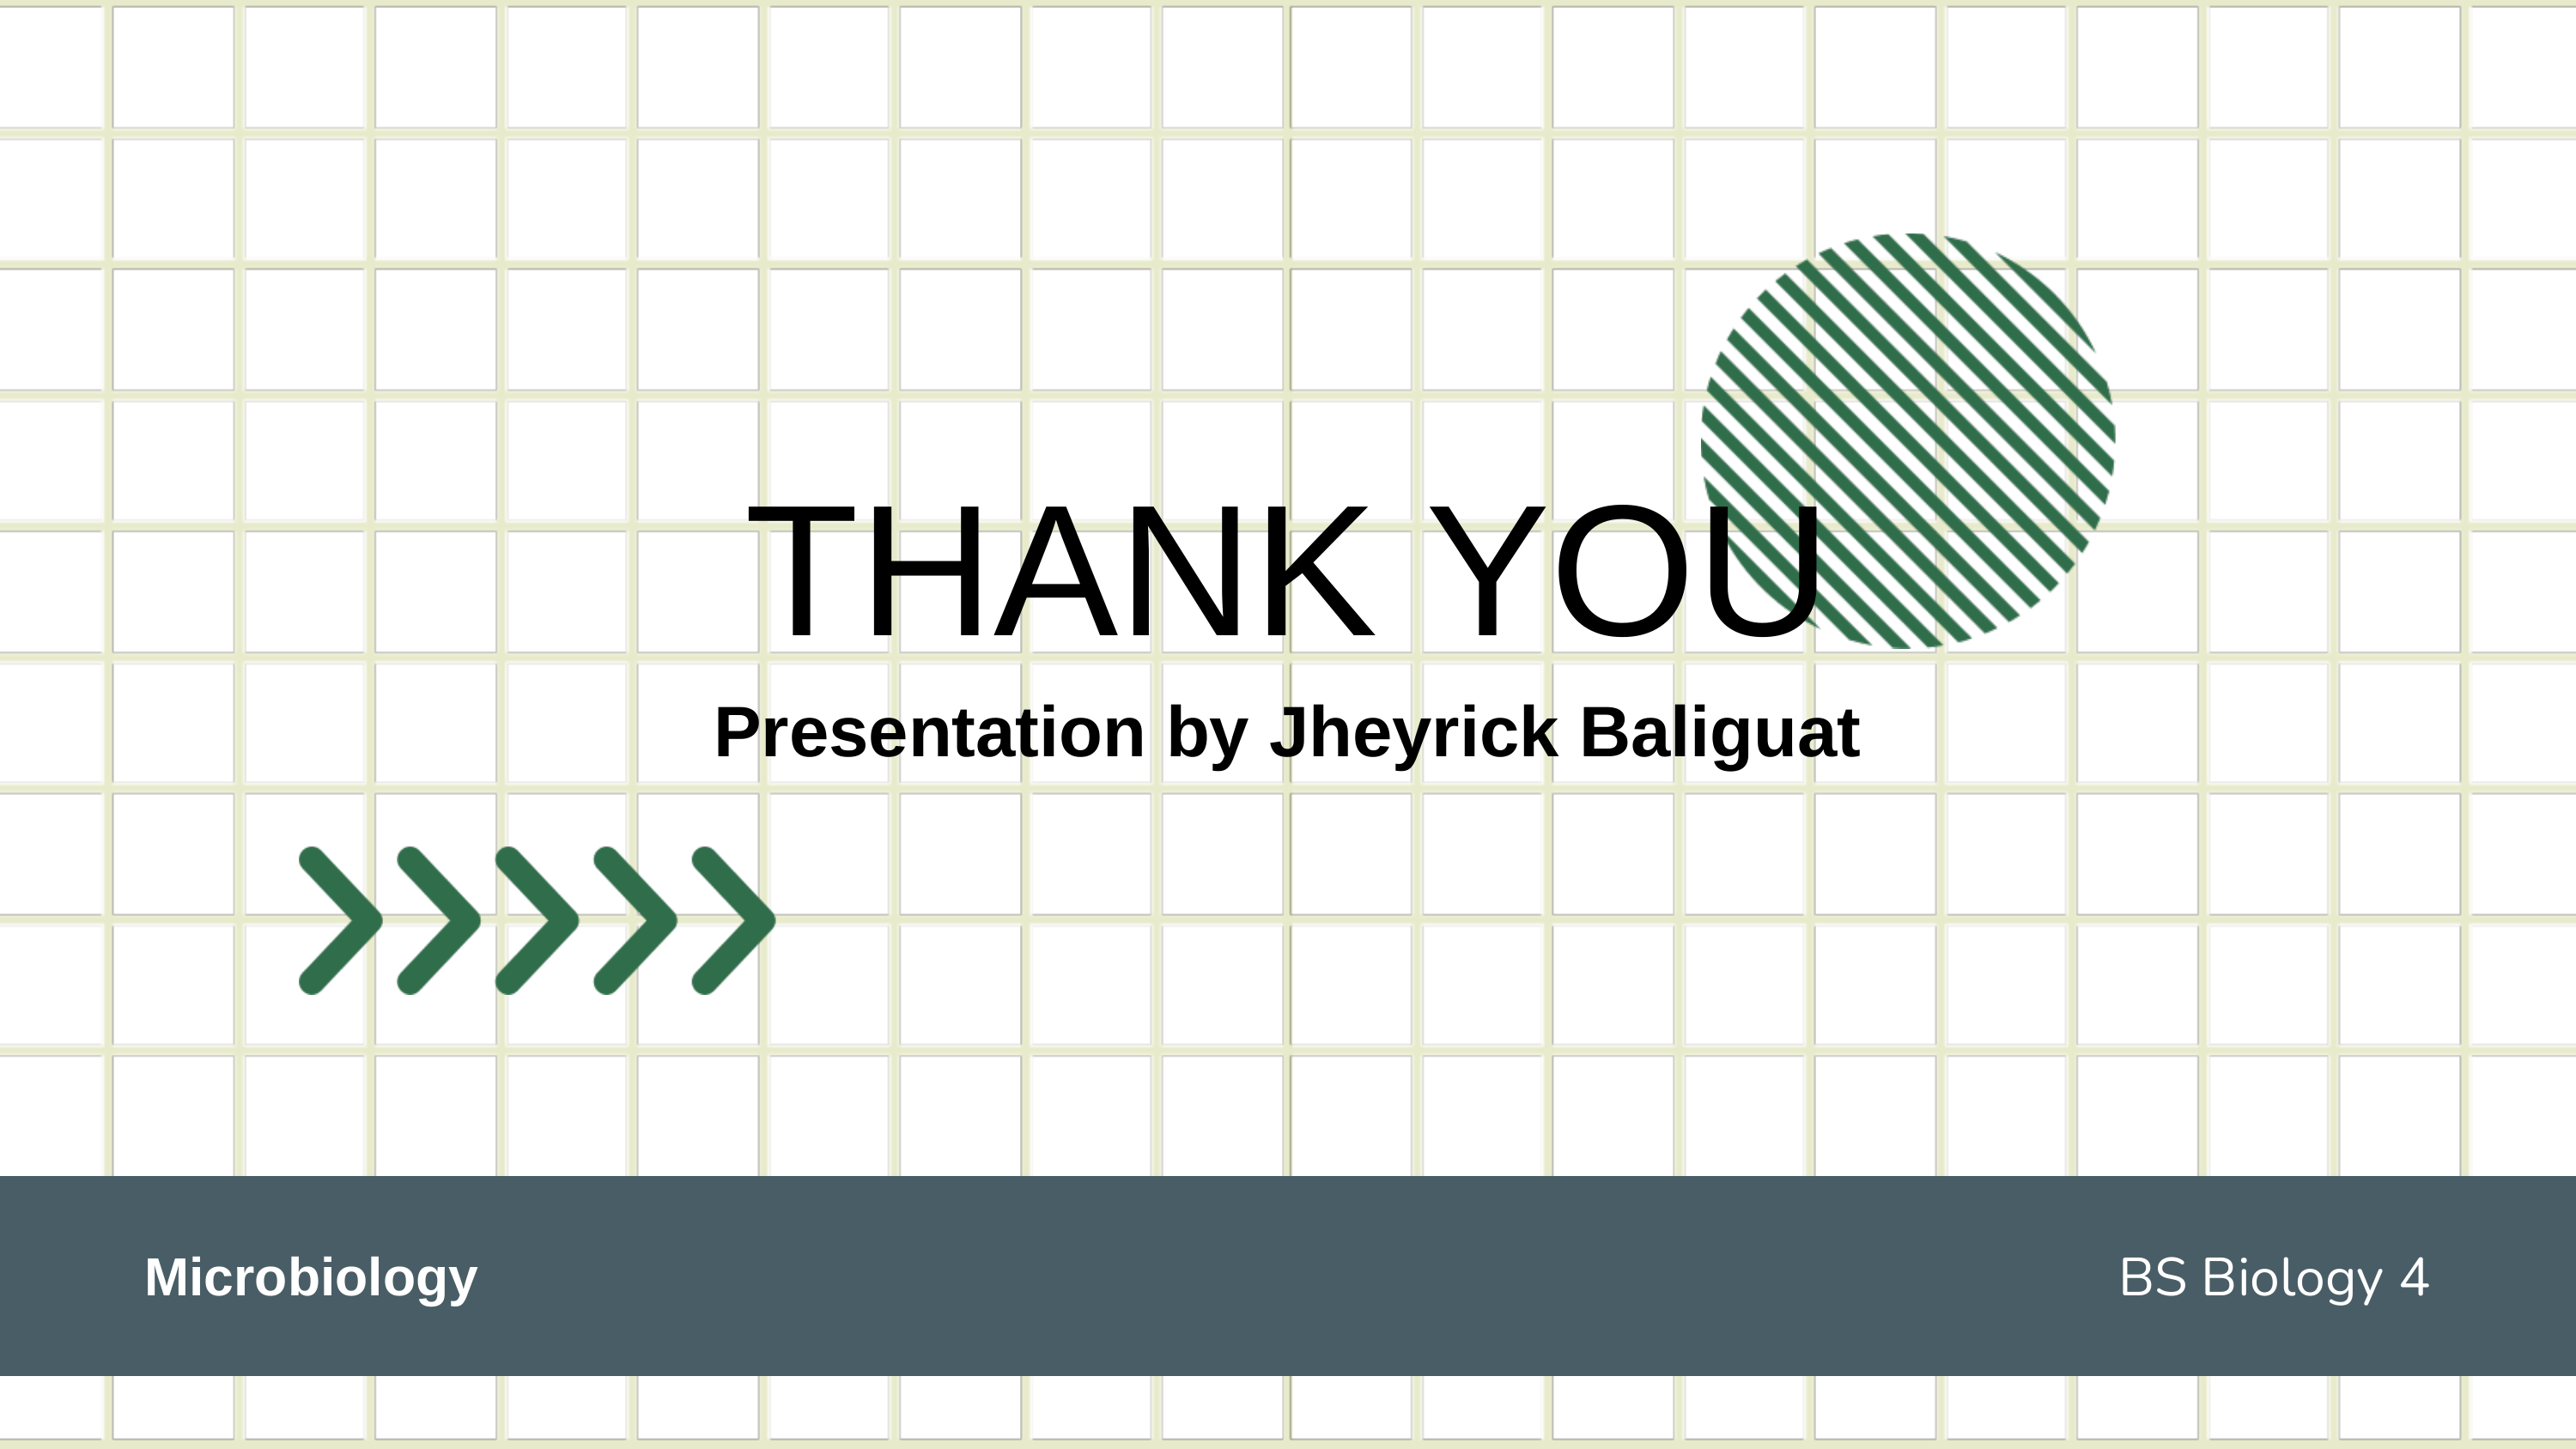

THANK YOU
Presentation by Jheyrick Baliguat

Microbiology
BS Biology 4